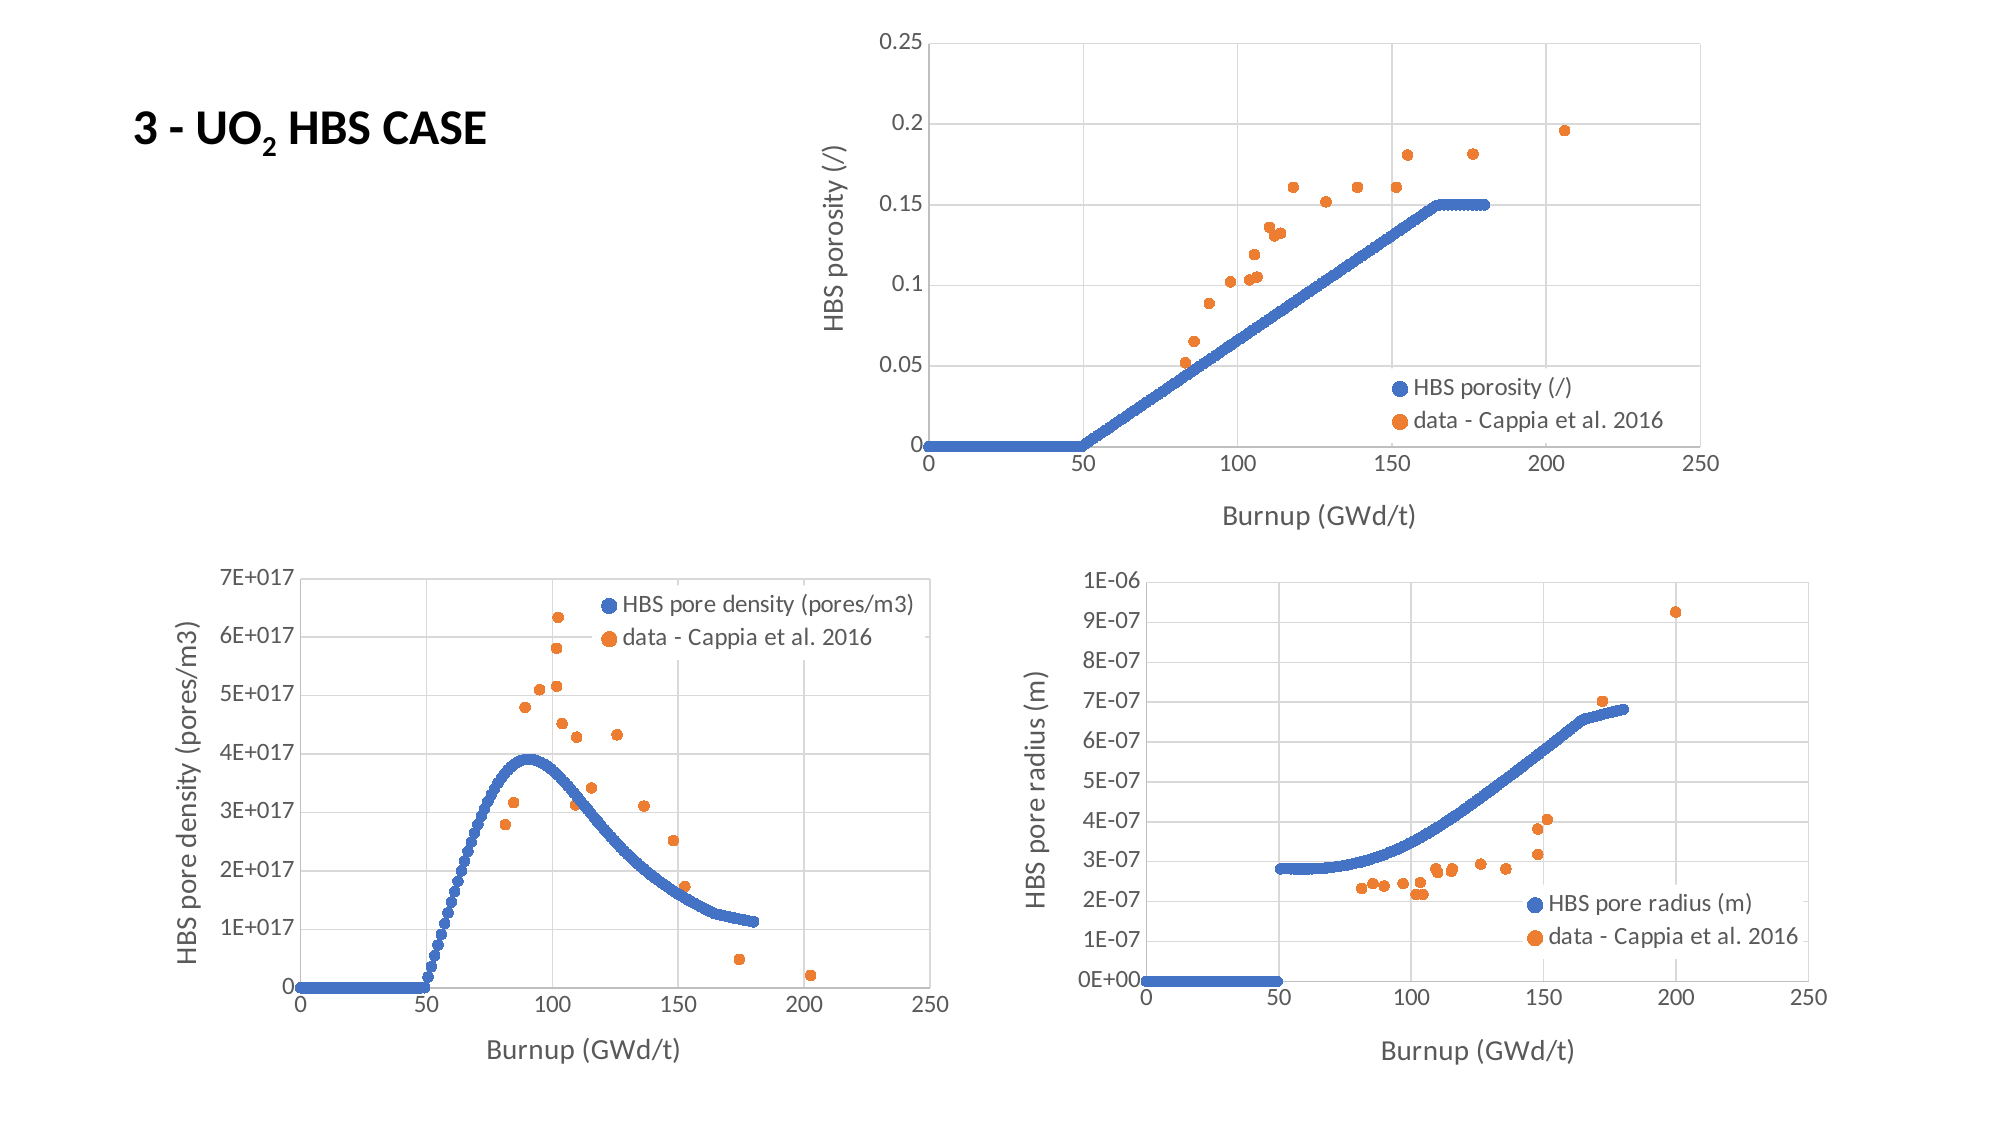

### Chart

| Category | HBS porosity (/) |  |
|---|---|---|
3 - UO2 HBS CASE

### Chart

| Category | HBS pore radius (m) |  |
|---|---|---|

### Chart

| Category | HBS pore density (pores/m3) |  |
|---|---|---|